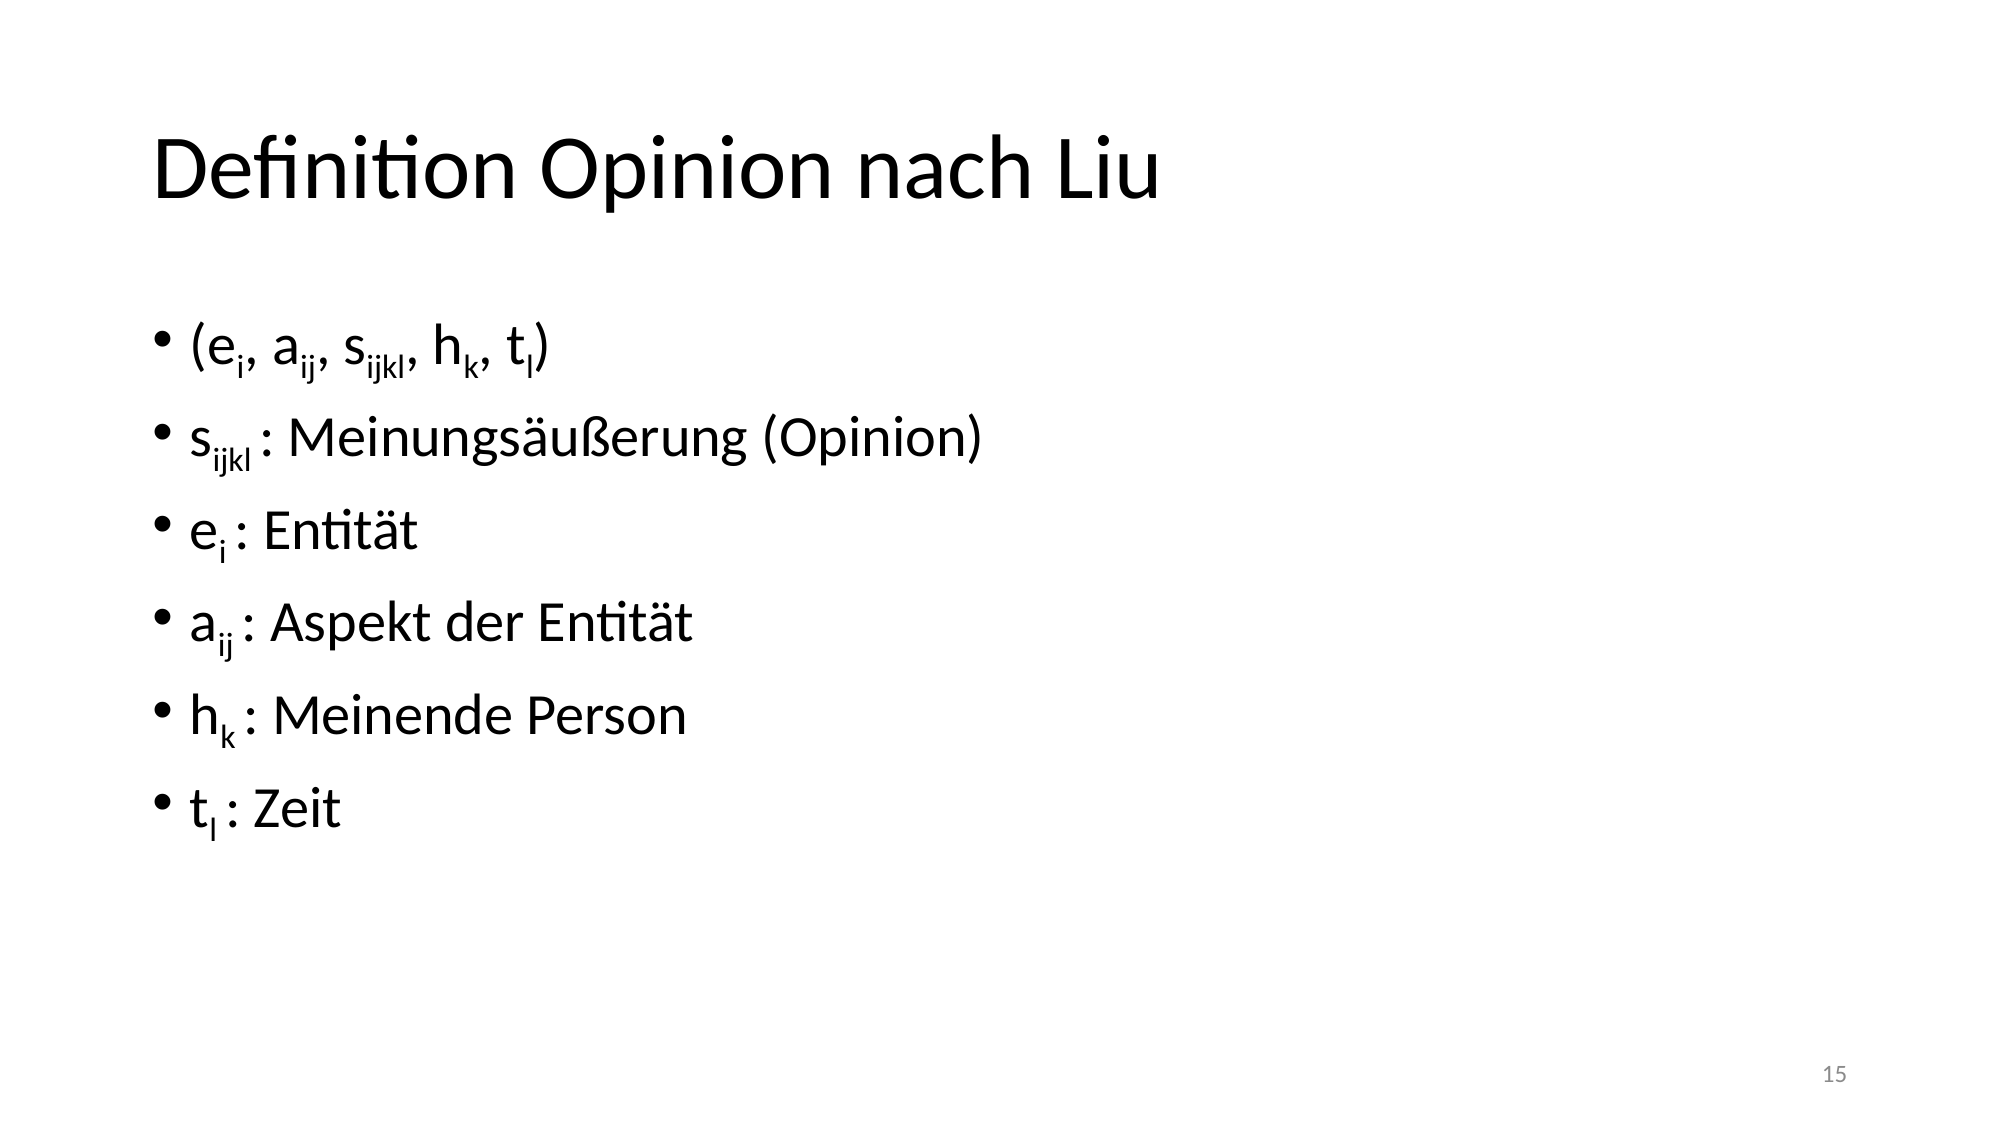

# Definition Opinion nach Liu
(ei, aij, sijkl, hk, tl)
sijkl : Meinungsäußerung (Opinion)
ei : Entität
aij : Aspekt der Entität
hk : Meinende Person
tl : Zeit

15